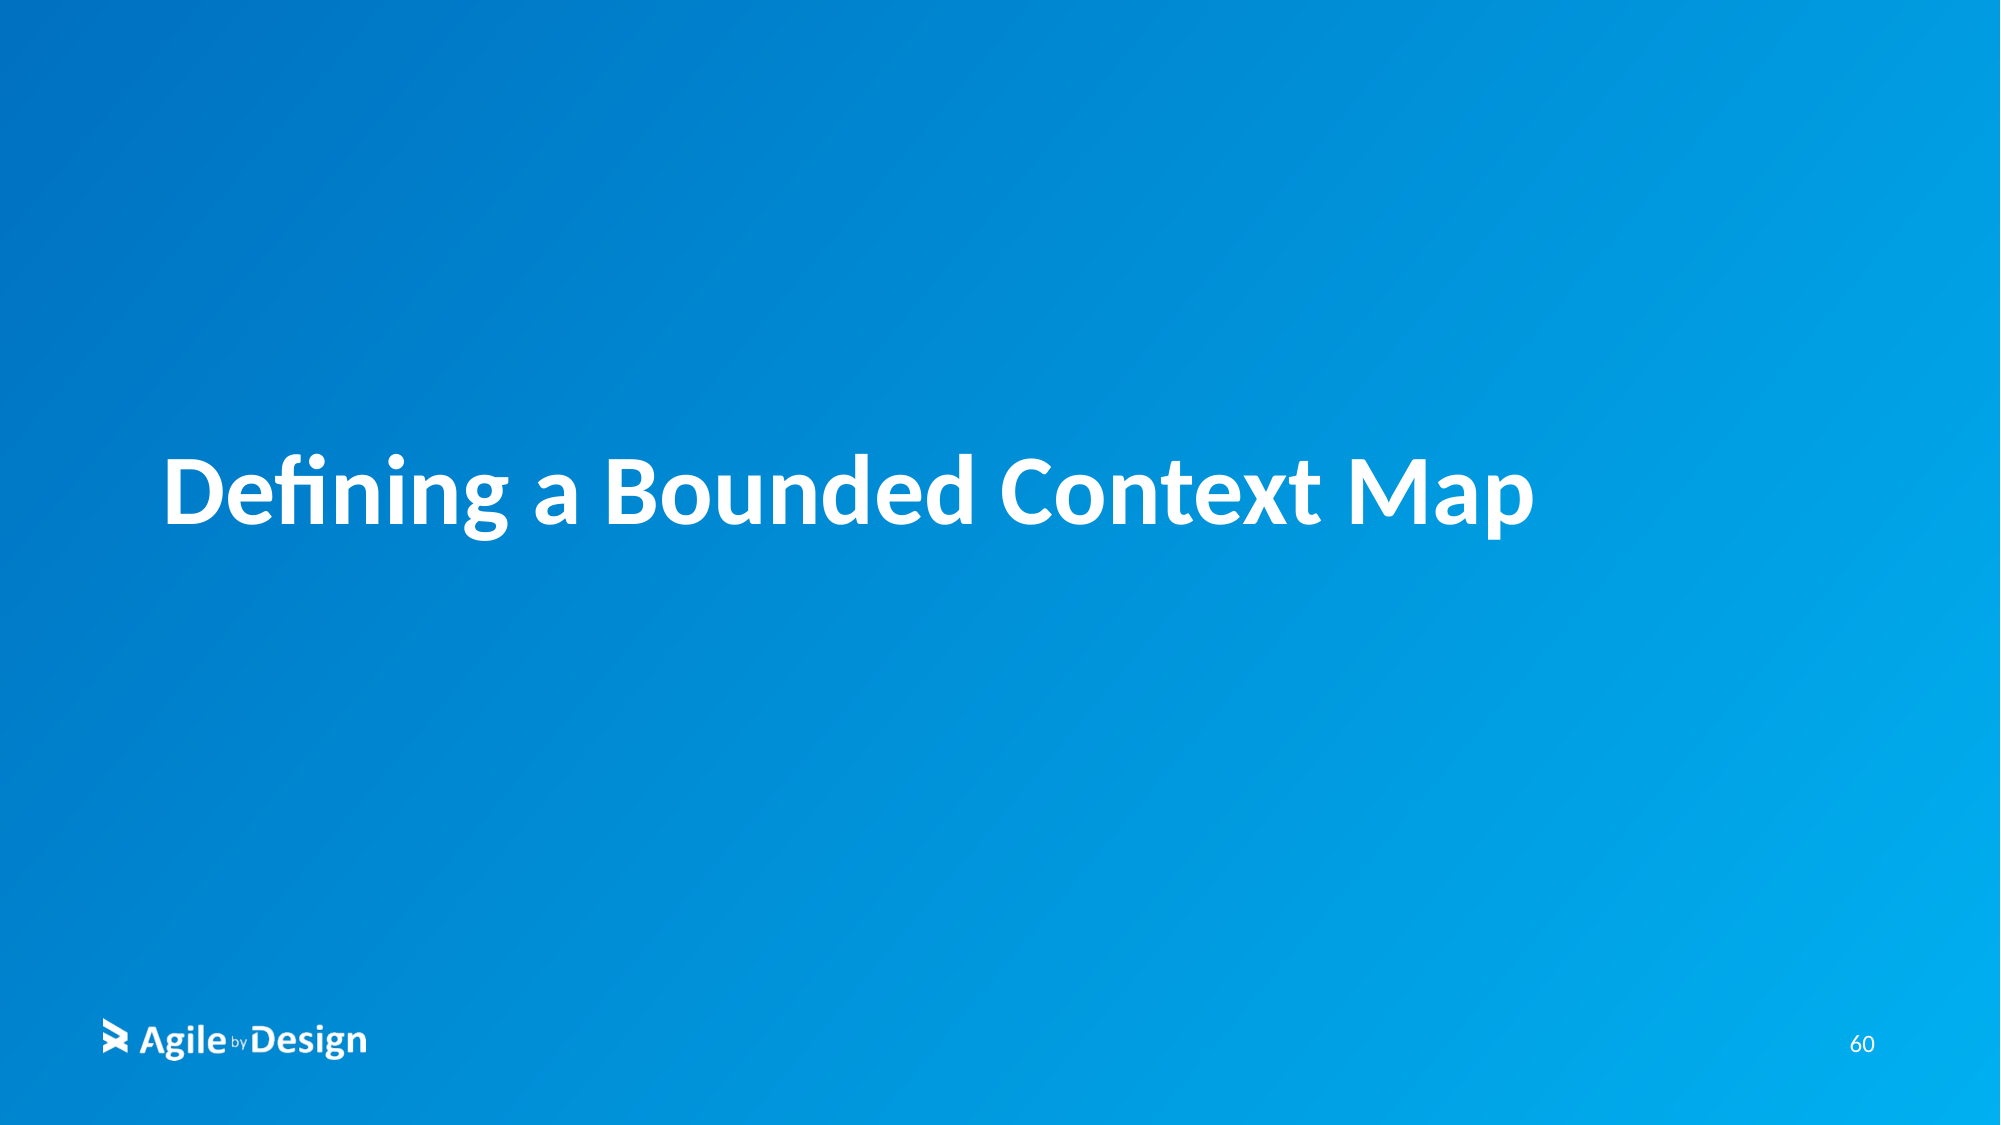

# Defining a Bounded Context Map
60